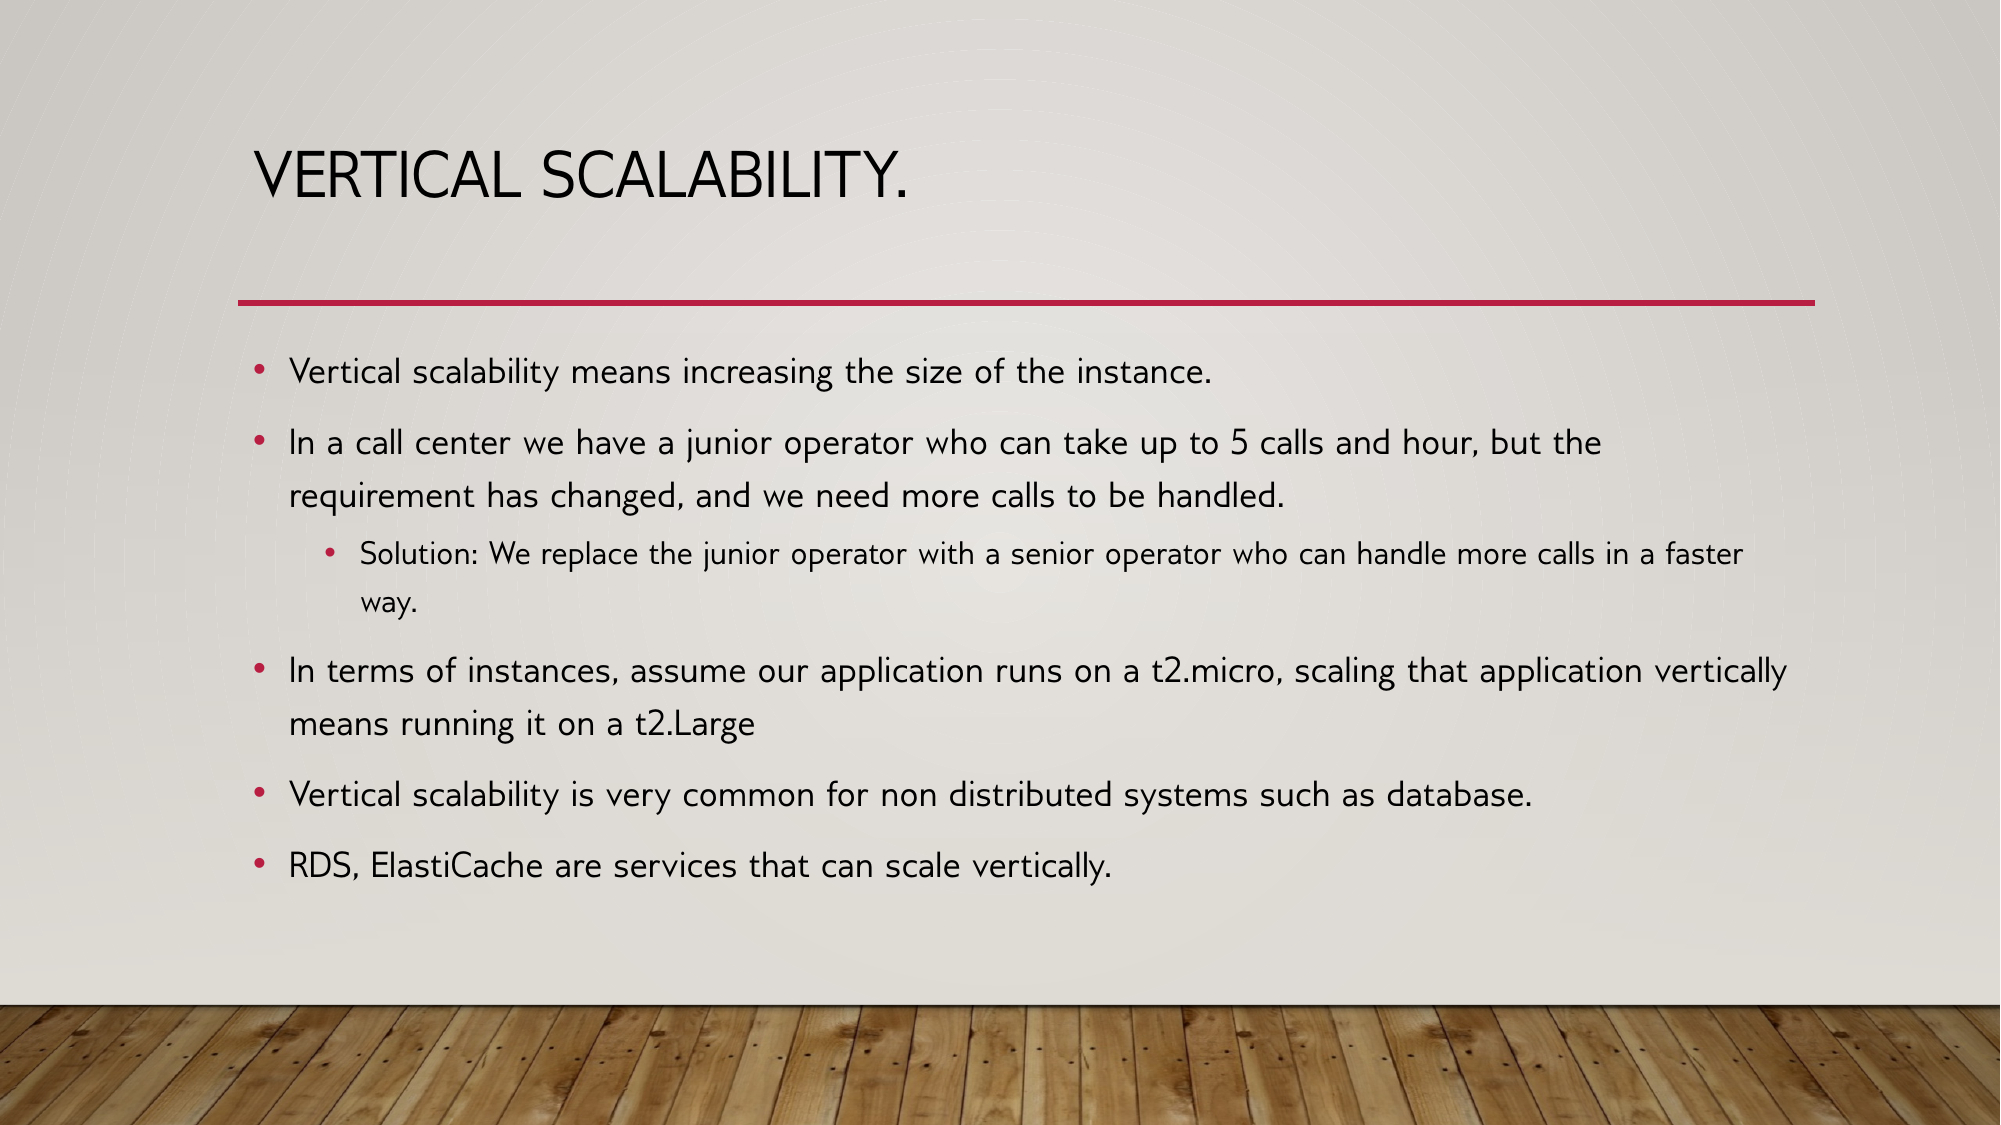

# Vertical scalability.
Vertical scalability means increasing the size of the instance.
In a call center we have a junior operator who can take up to 5 calls and hour, but the requirement has changed, and we need more calls to be handled.
Solution: We replace the junior operator with a senior operator who can handle more calls in a faster way.
In terms of instances, assume our application runs on a t2.micro, scaling that application vertically means running it on a t2.Large
Vertical scalability is very common for non distributed systems such as database.
RDS, ElastiCache are services that can scale vertically.